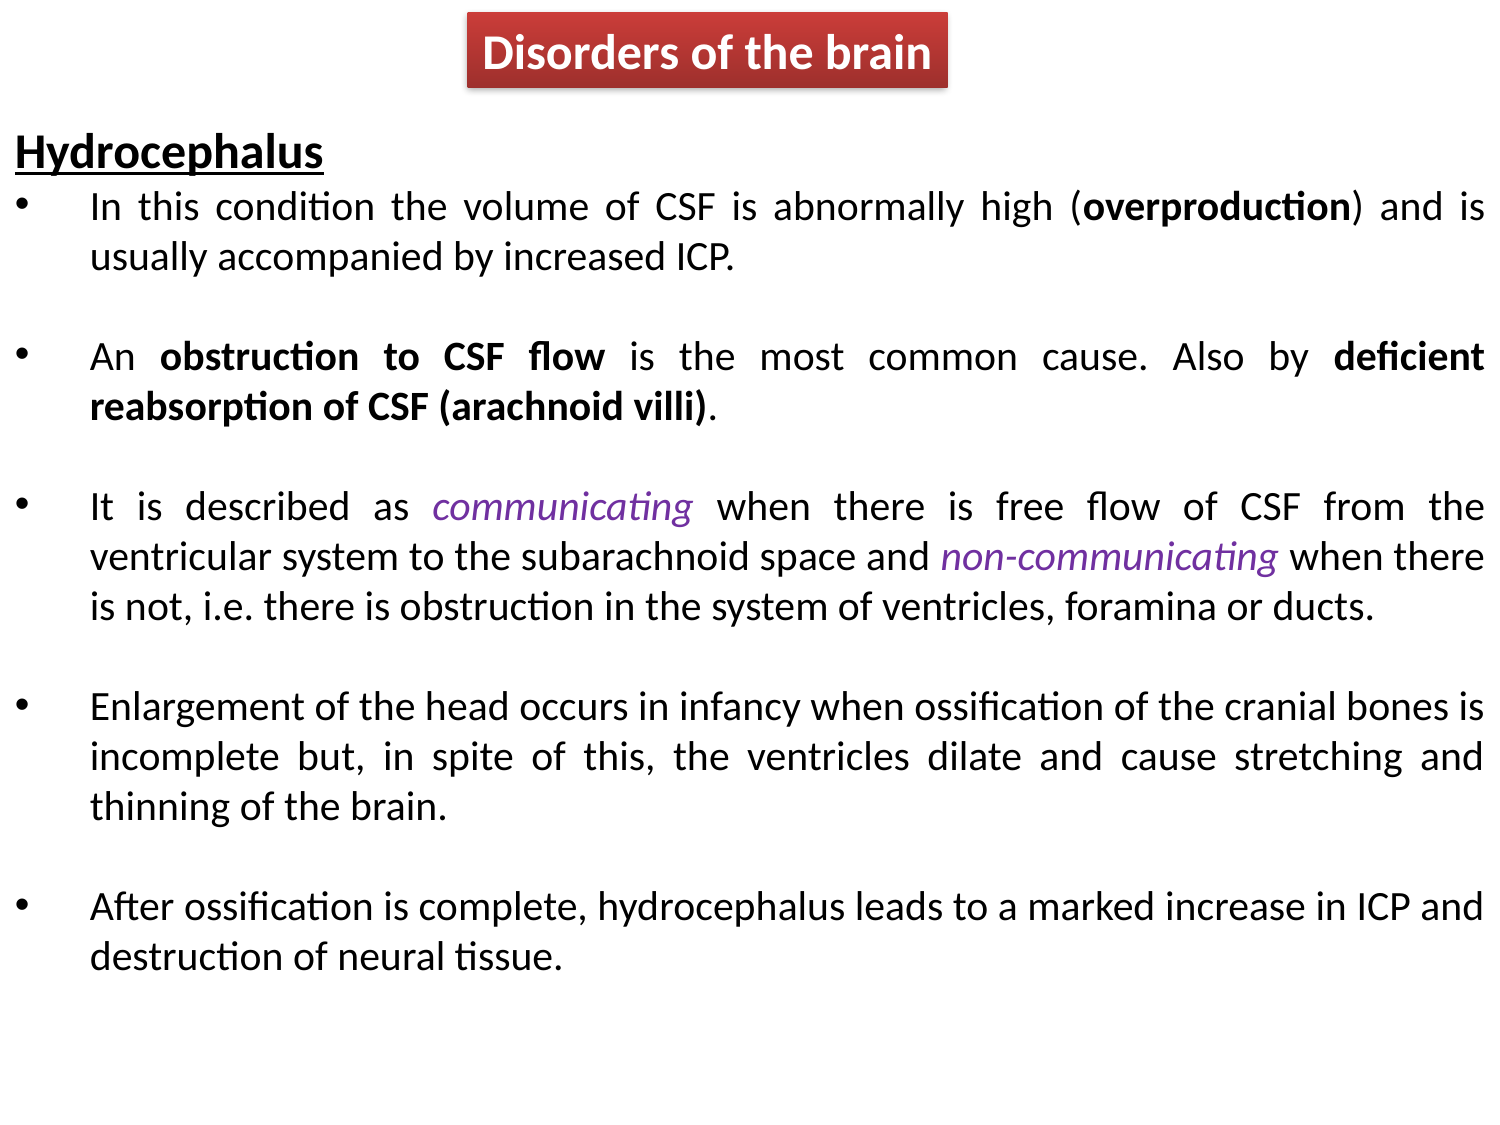

Disorders of the brain
Hydrocephalus
In this condition the volume of CSF is abnormally high (overproduction) and is usually accompanied by increased ICP.

An obstruction to CSF flow is the most common cause. Also by deficient reabsorption of CSF (arachnoid villi).

It is described as communicating when there is free flow of CSF from the ventricular system to the subarachnoid space and non-communicating when there is not, i.e. there is obstruction in the system of ventricles, foramina or ducts.

Enlargement of the head occurs in infancy when ossification of the cranial bones is incomplete but, in spite of this, the ventricles dilate and cause stretching and thinning of the brain.

After ossification is complete, hydrocephalus leads to a marked increase in ICP and destruction of neural tissue.